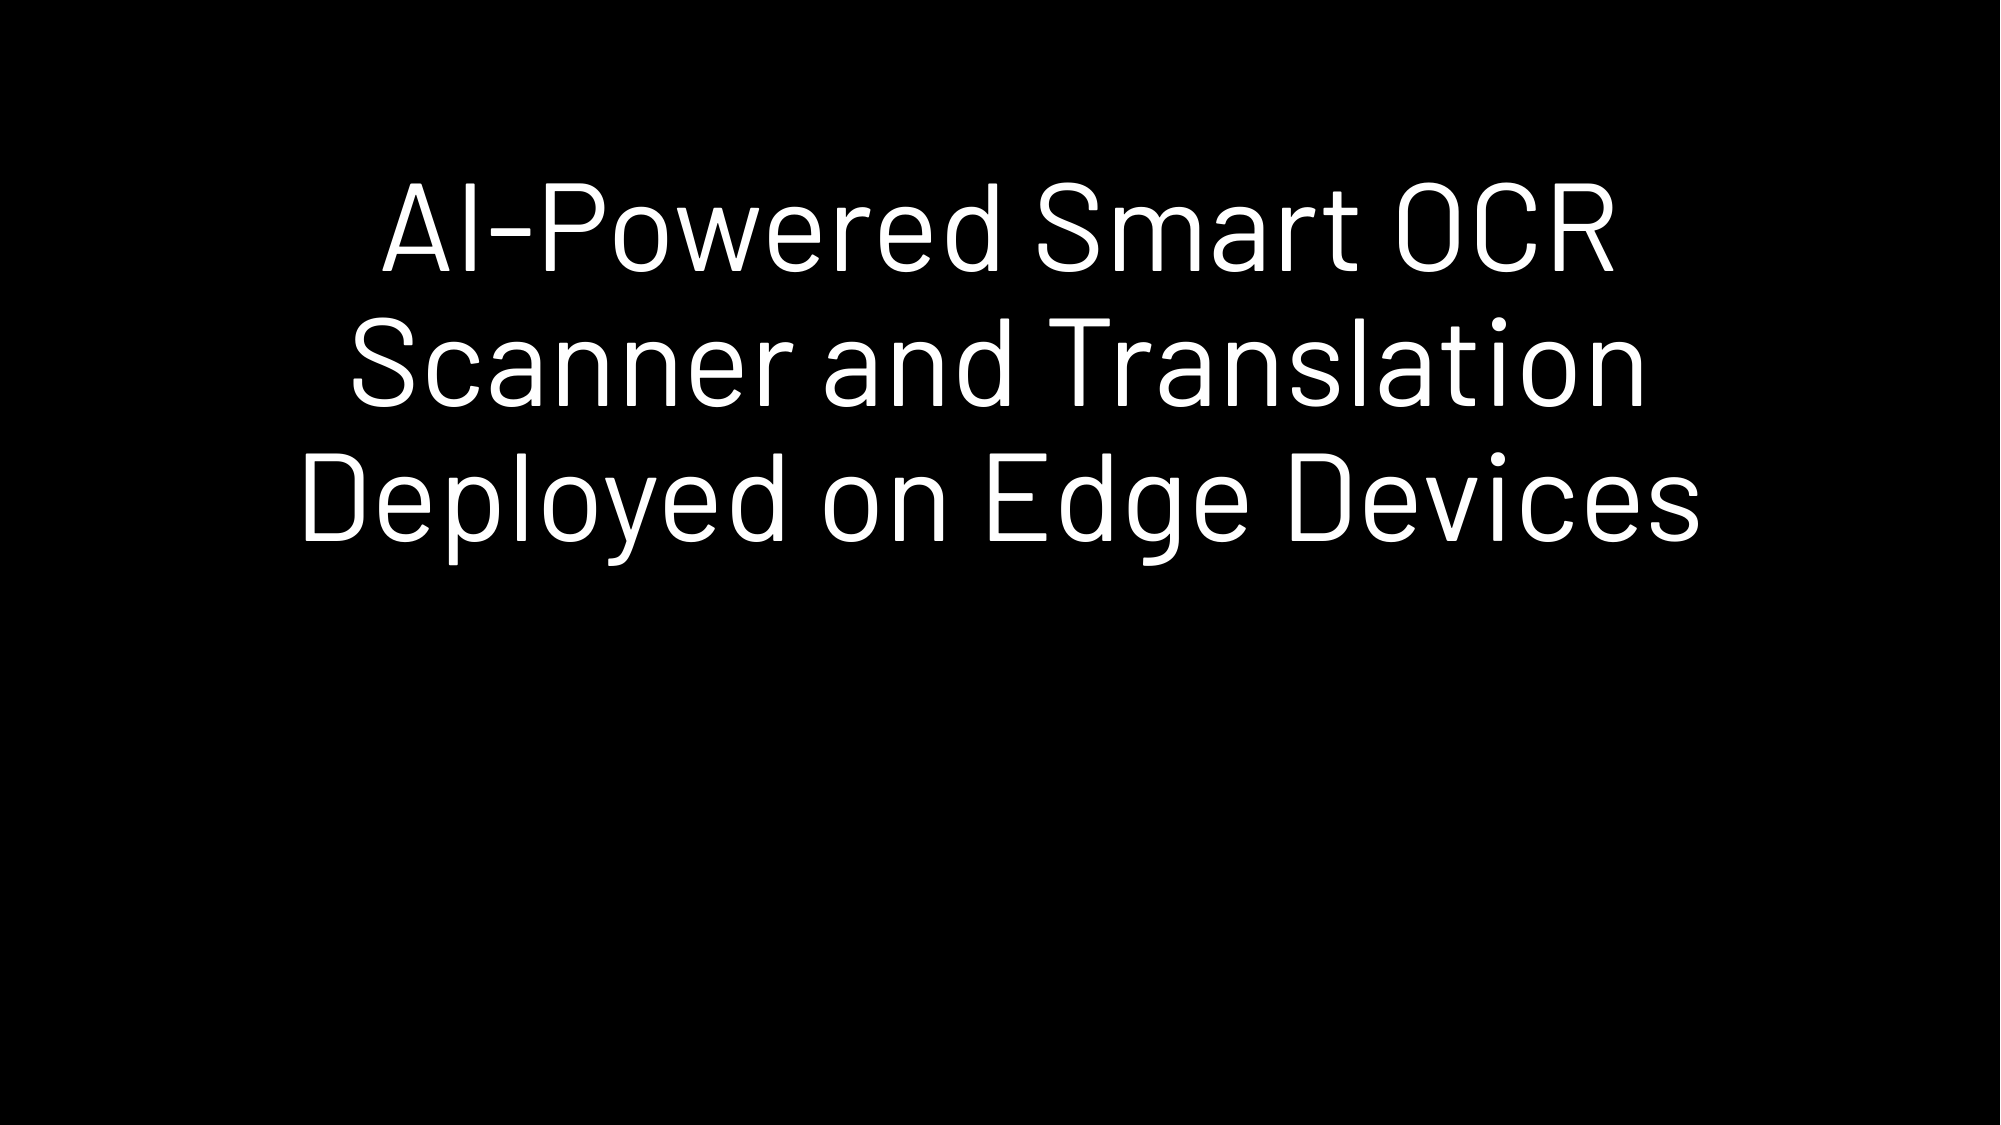

# AI-Powered Smart OCR Scanner and Translation Deployed on Edge Devices